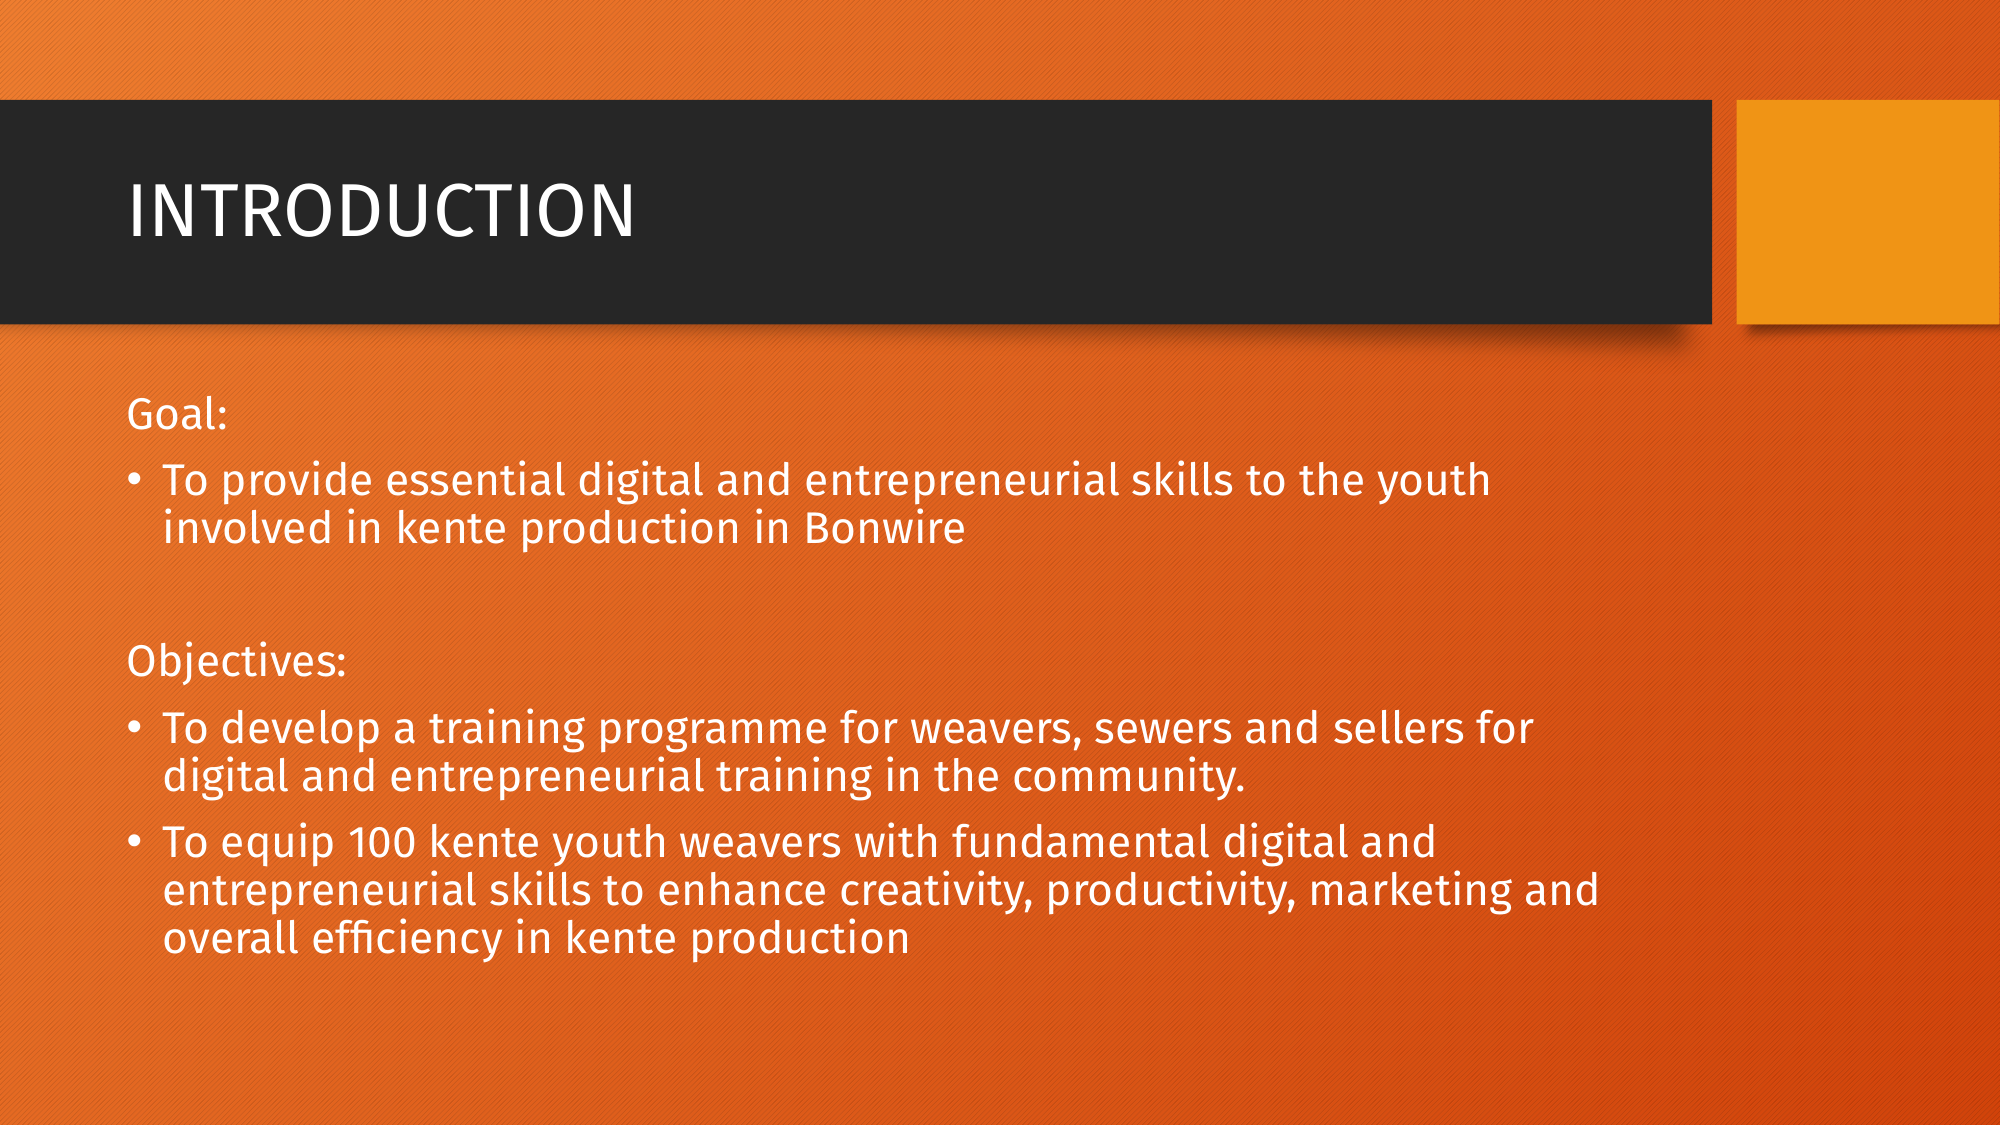

# INTRODUCTION
Goal:
To provide essential digital and entrepreneurial skills to the youth involved in kente production in Bonwire

Objectives:
To develop a training programme for weavers, sewers and sellers for digital and entrepreneurial training in the community.
To equip 100 kente youth weavers with fundamental digital and entrepreneurial skills to enhance creativity, productivity, marketing and overall efficiency in kente production